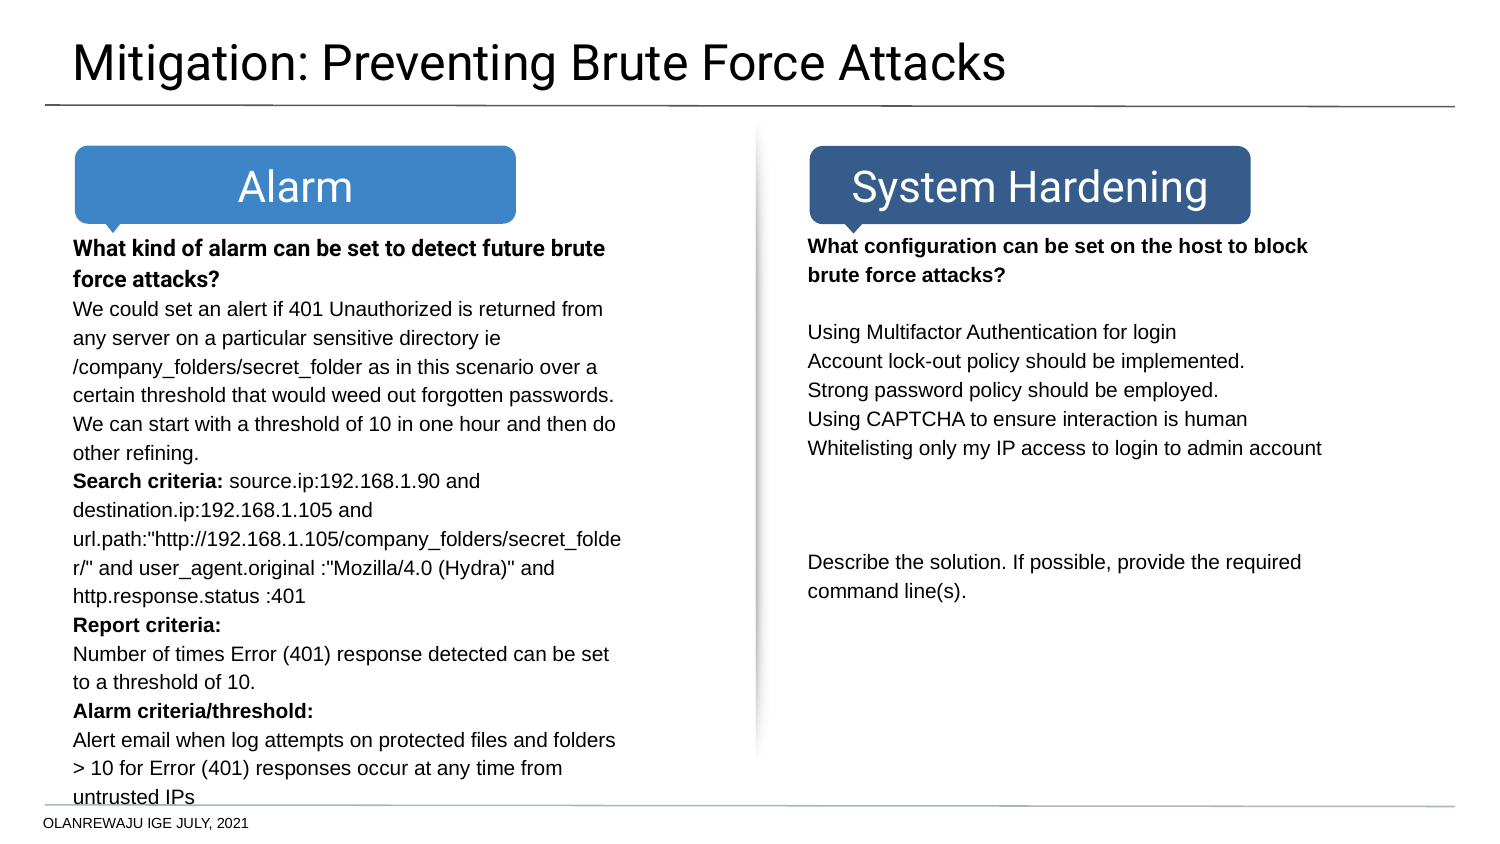

# Mitigation: Preventing Brute Force Attacks
What kind of alarm can be set to detect future brute force attacks?
We could set an alert if 401 Unauthorized is returned from any server on a particular sensitive directory ie /company_folders/secret_folder as in this scenario over a certain threshold that would weed out forgotten passwords.
We can start with a threshold of 10 in one hour and then do other refining.
Search criteria: source.ip:192.168.1.90 and destination.ip:192.168.1.105 and url.path:"http://192.168.1.105/company_folders/secret_folder/" and user_agent.original :"Mozilla/4.0 (Hydra)" and http.response.status :401
Report criteria:
Number of times Error (401) response detected can be set to a threshold of 10.
Alarm criteria/threshold:
Alert email when log attempts on protected files and folders > 10 for Error (401) responses occur at any time from untrusted IPs

What threshold would you set to activate this alarm?

What configuration can be set on the host to block brute force attacks?
Using Multifactor Authentication for login
Account lock-out policy should be implemented.
Strong password policy should be employed.
Using CAPTCHA to ensure interaction is human
Whitelisting only my IP access to login to admin account

Describe the solution. If possible, provide the required command line(s).

OLANREWAJU IGE JULY, 2021